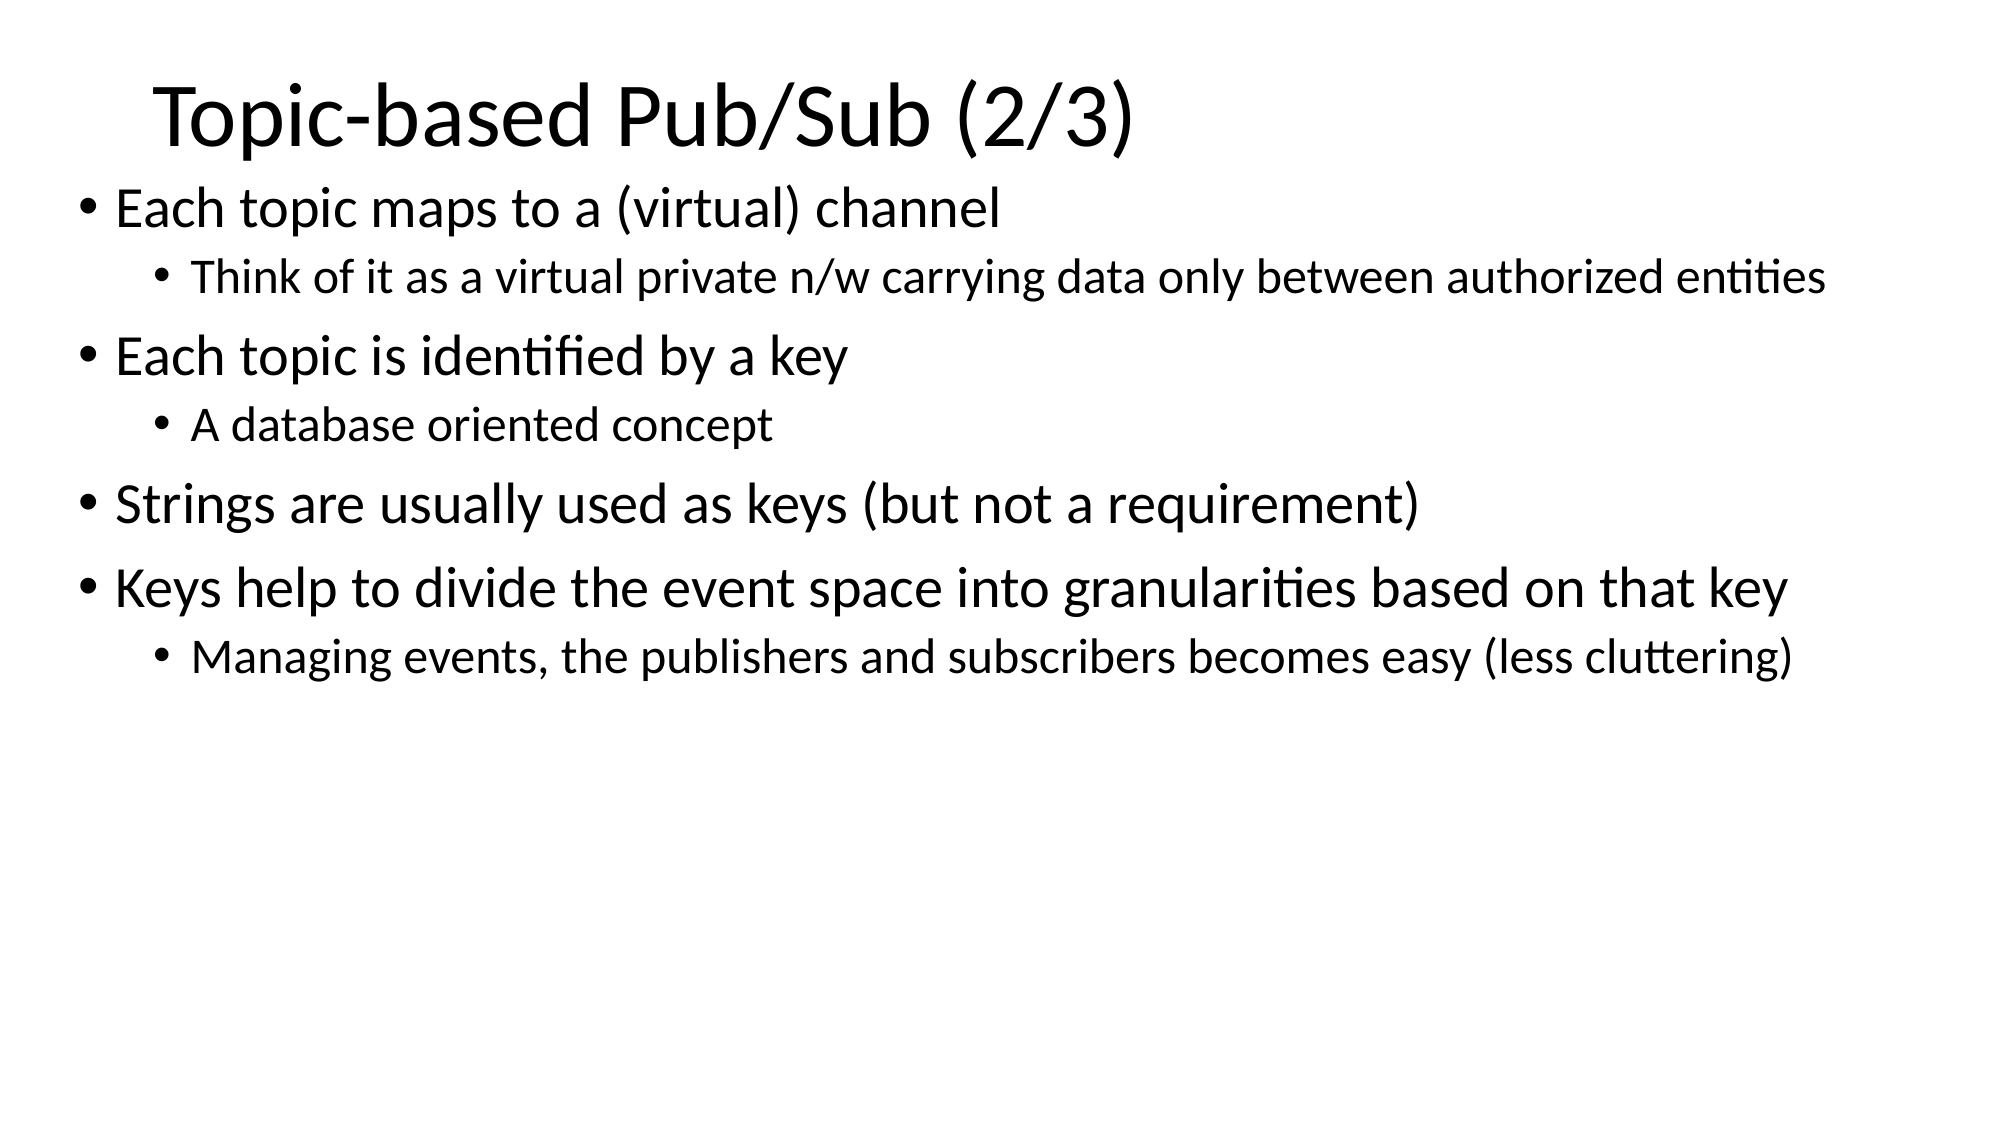

# Topic-based Pub/Sub (2/3)
Each topic maps to a (virtual) channel
Think of it as a virtual private n/w carrying data only between authorized entities
Each topic is identified by a key
A database oriented concept
Strings are usually used as keys (but not a requirement)
Keys help to divide the event space into granularities based on that key
Managing events, the publishers and subscribers becomes easy (less cluttering)